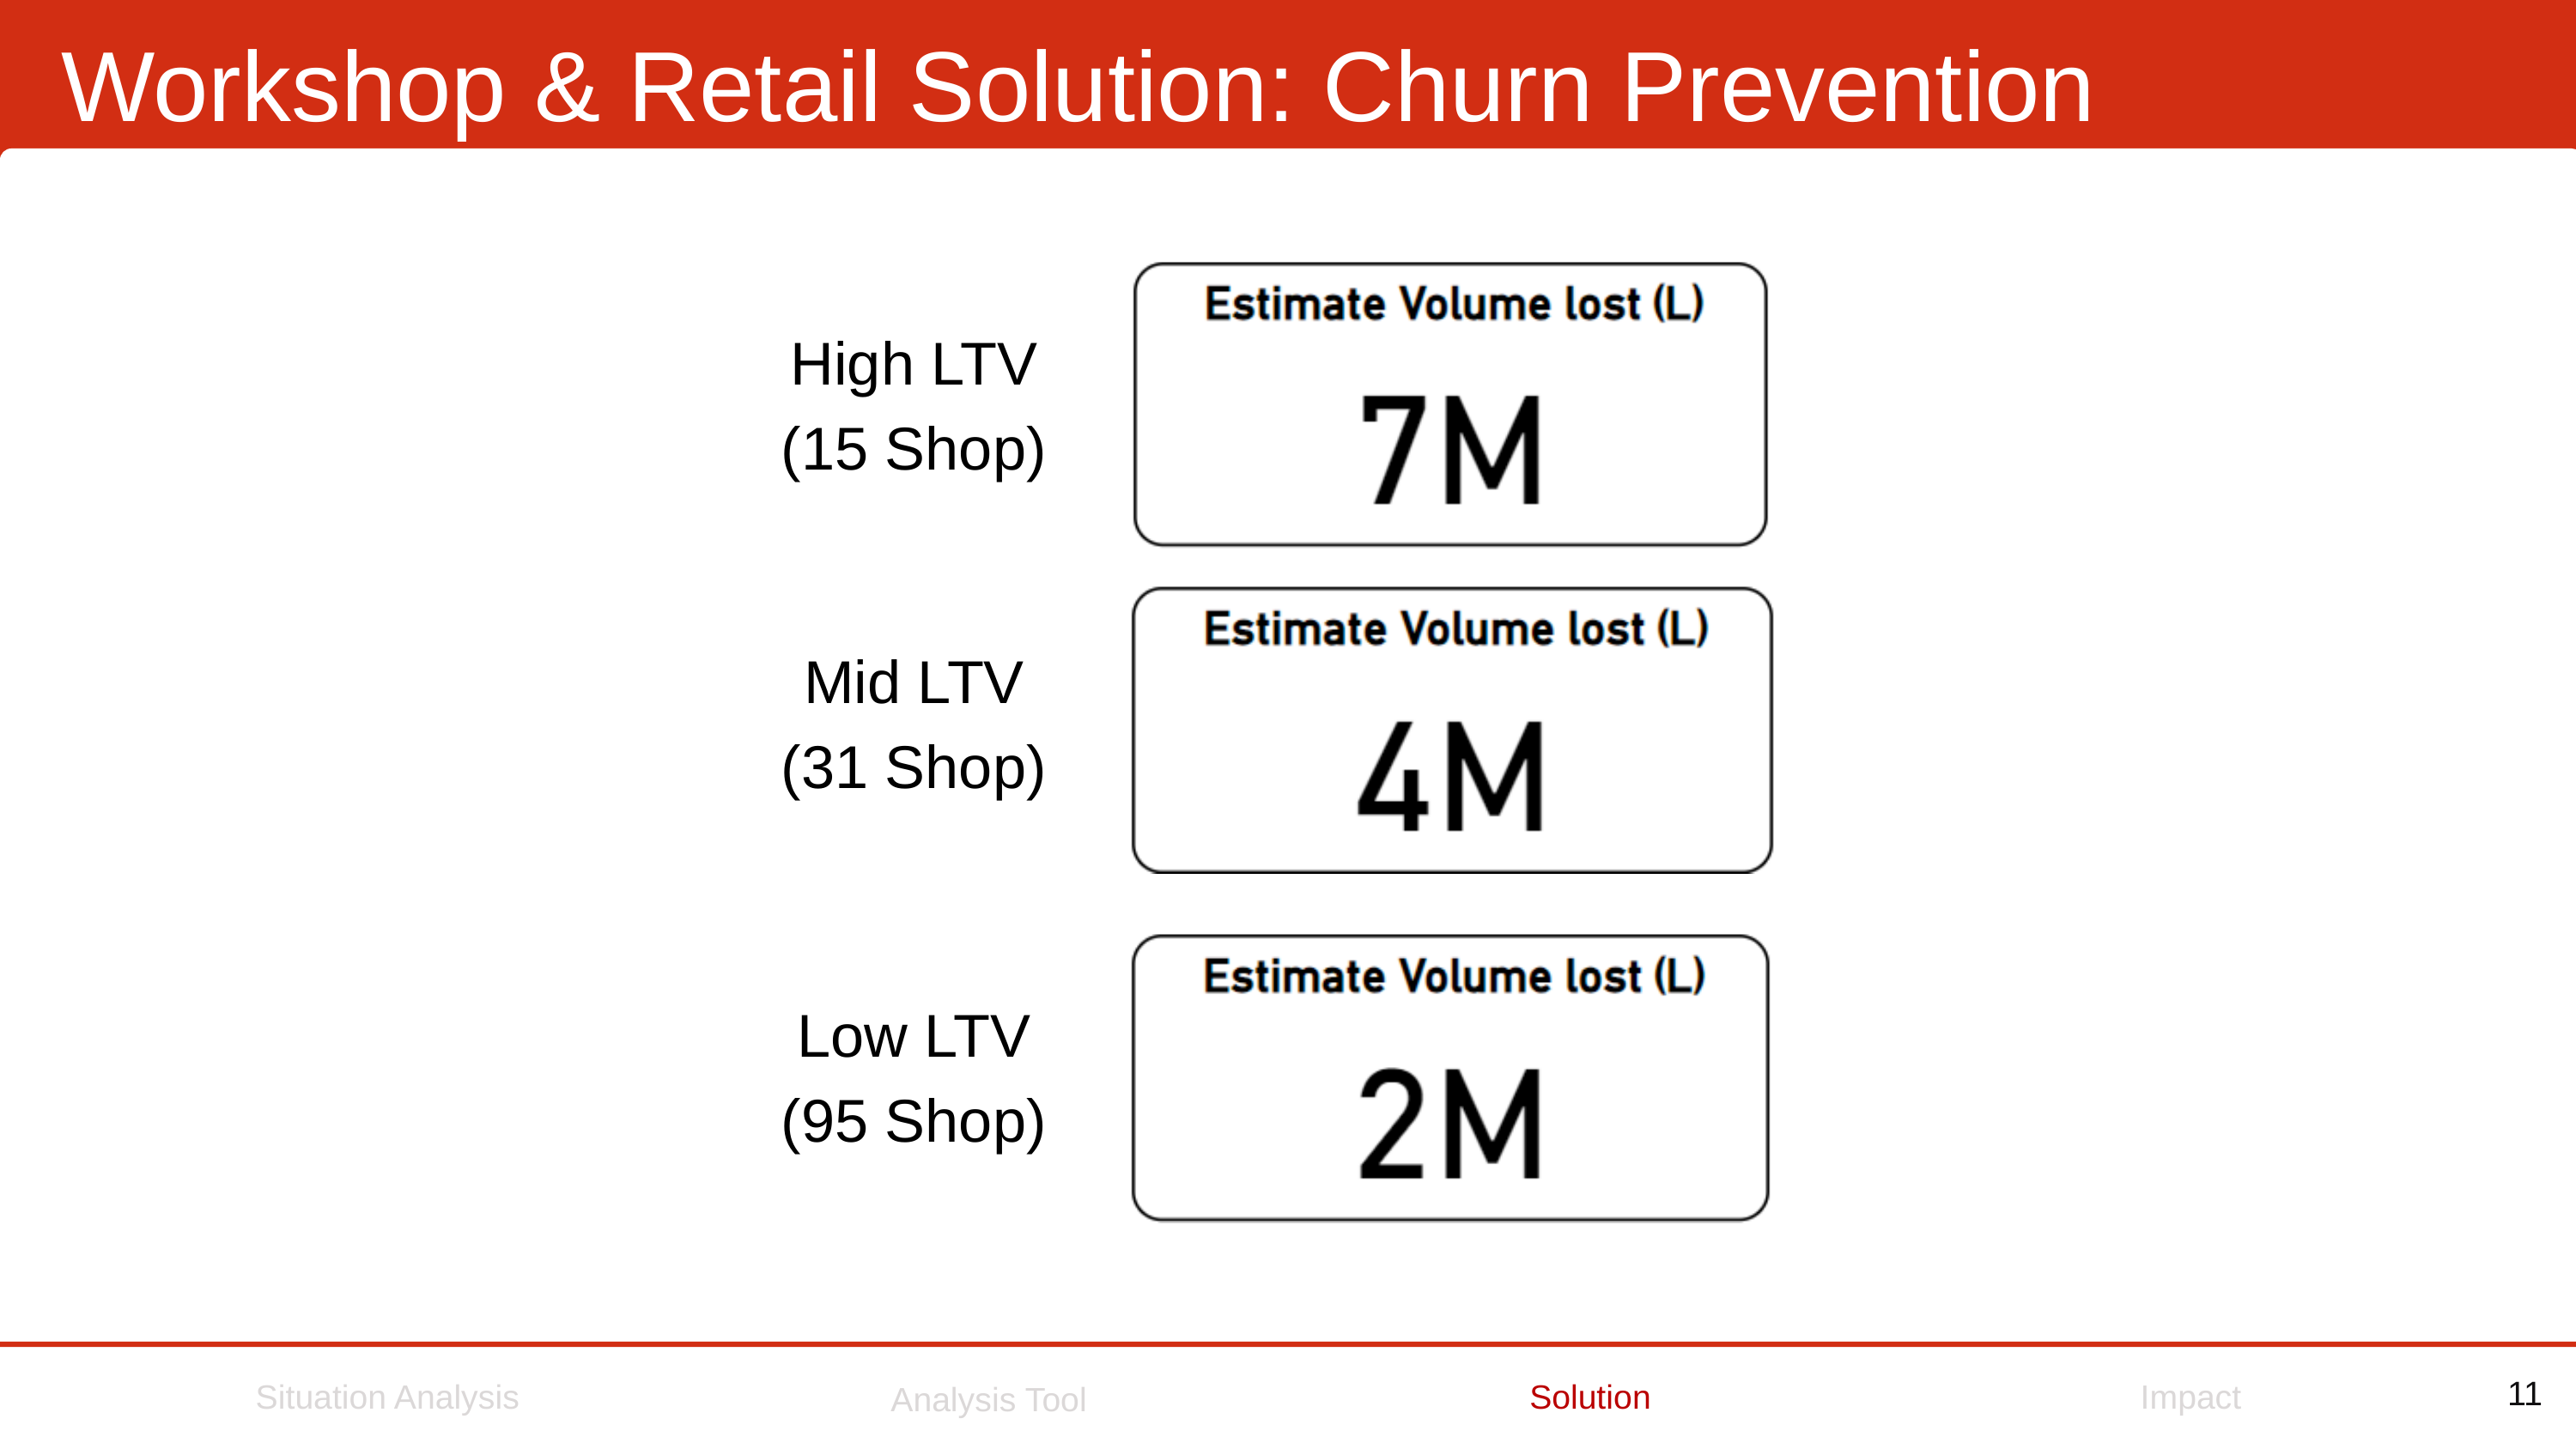

Workshop & Retail Solution: Churn Prevention

High LTV
(15 Shop)

Mid LTV
(31 Shop)

Low LTV
(95 Shop)

Situation Analysis
Solution
Impact
Analysis Tool
11